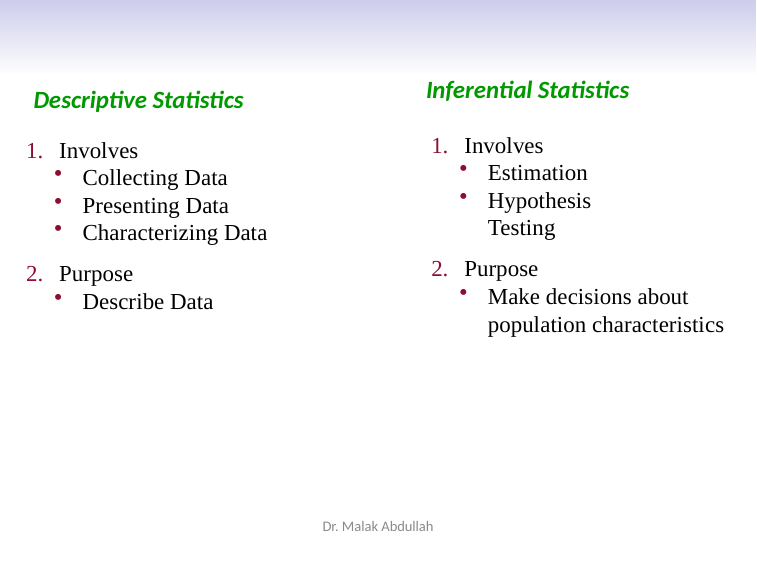

Inferential Statistics
# Descriptive Statistics
Involves
Estimation
Hypothesis
Testing
Purpose
Make decisions about population characteristics
Involves
Collecting Data
Presenting Data
Characterizing Data
Purpose
Describe Data
Dr. Malak Abdullah